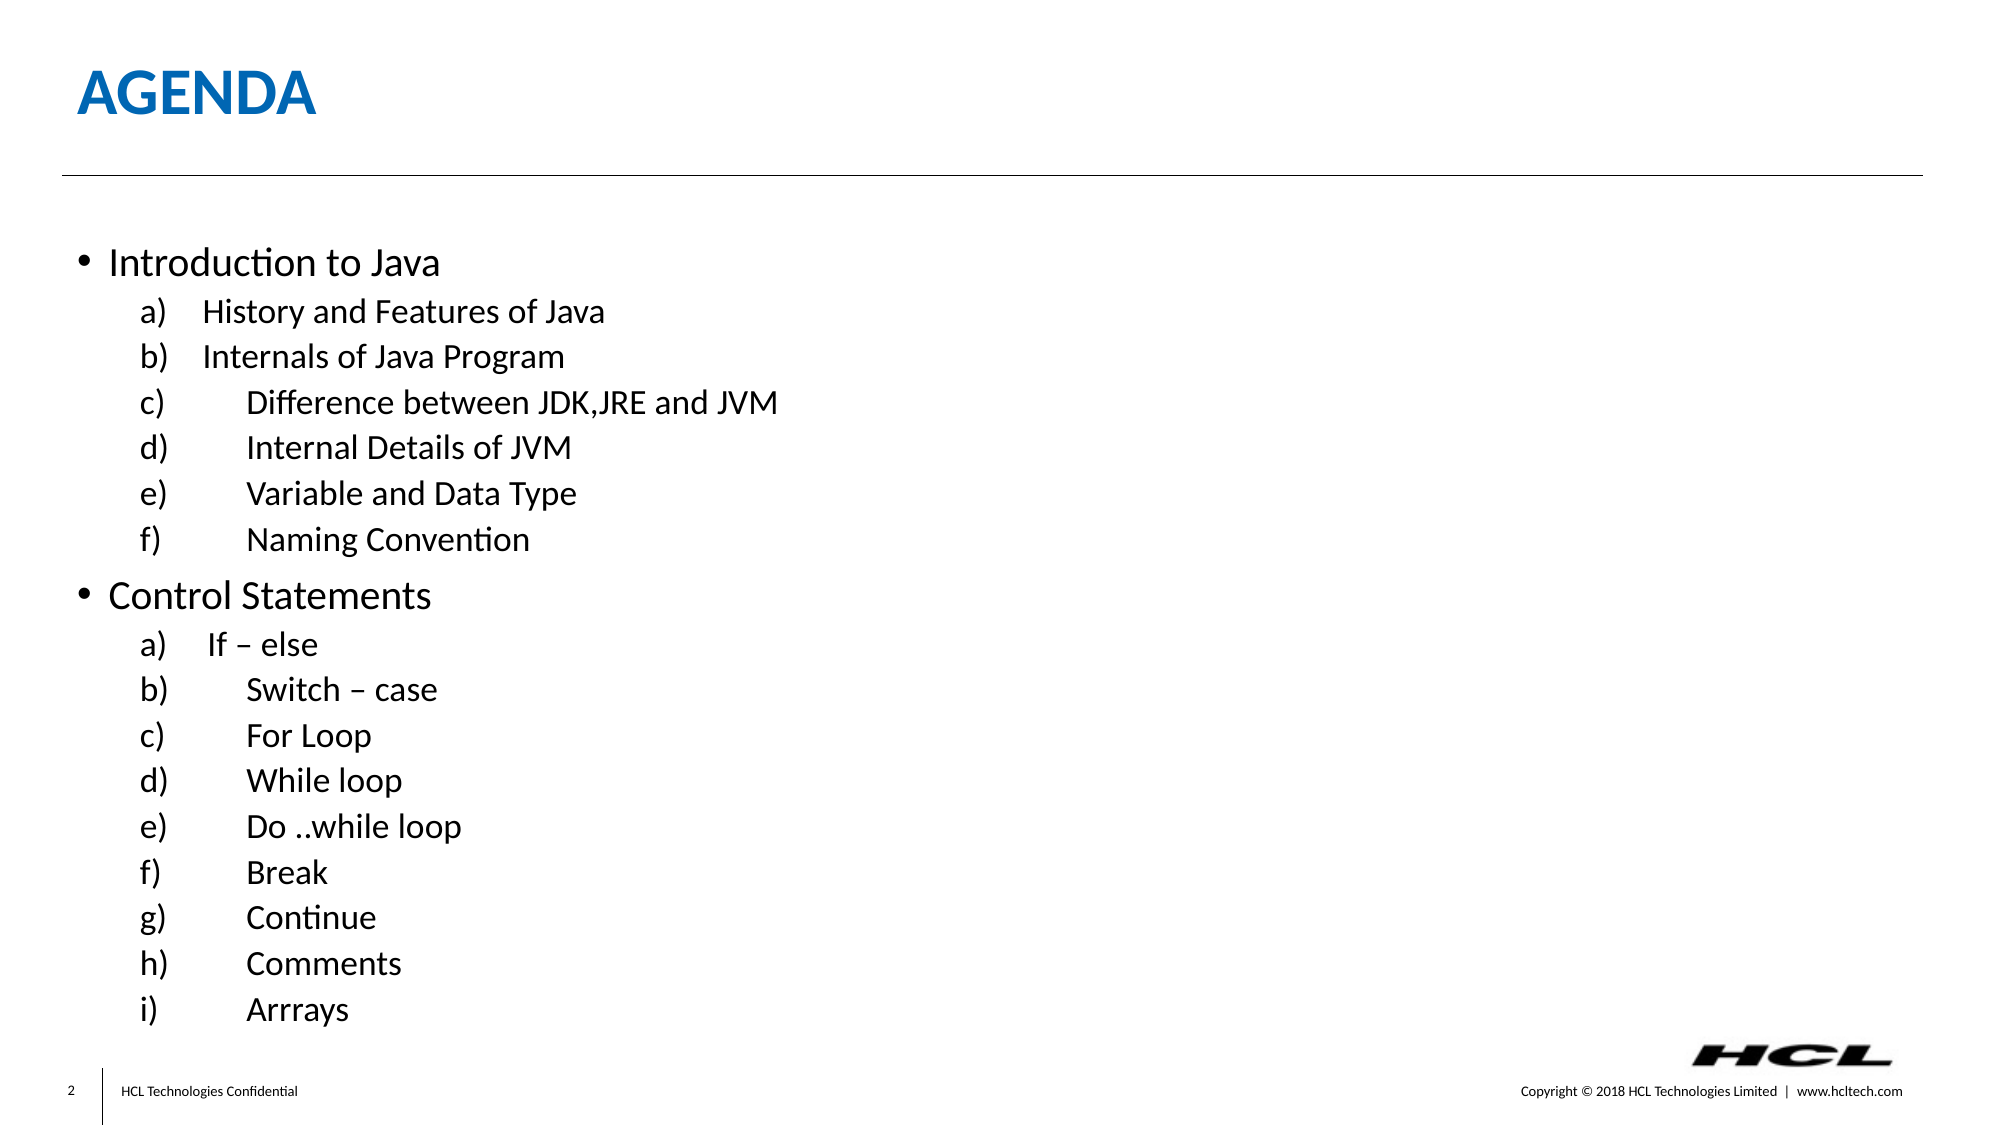

# Agenda
Introduction to Java
History and Features of Java
Internals of Java Program
c)	Difference between JDK,JRE and JVM
d)	Internal Details of JVM
e)	Variable and Data Type
f)	Naming Convention
Control Statements
a)     If – else
b)	Switch – case
c)	For Loop
d)	While loop
e)	Do ..while loop
f)	Break
g)	Continue
h)	Comments
i)	Arrrays